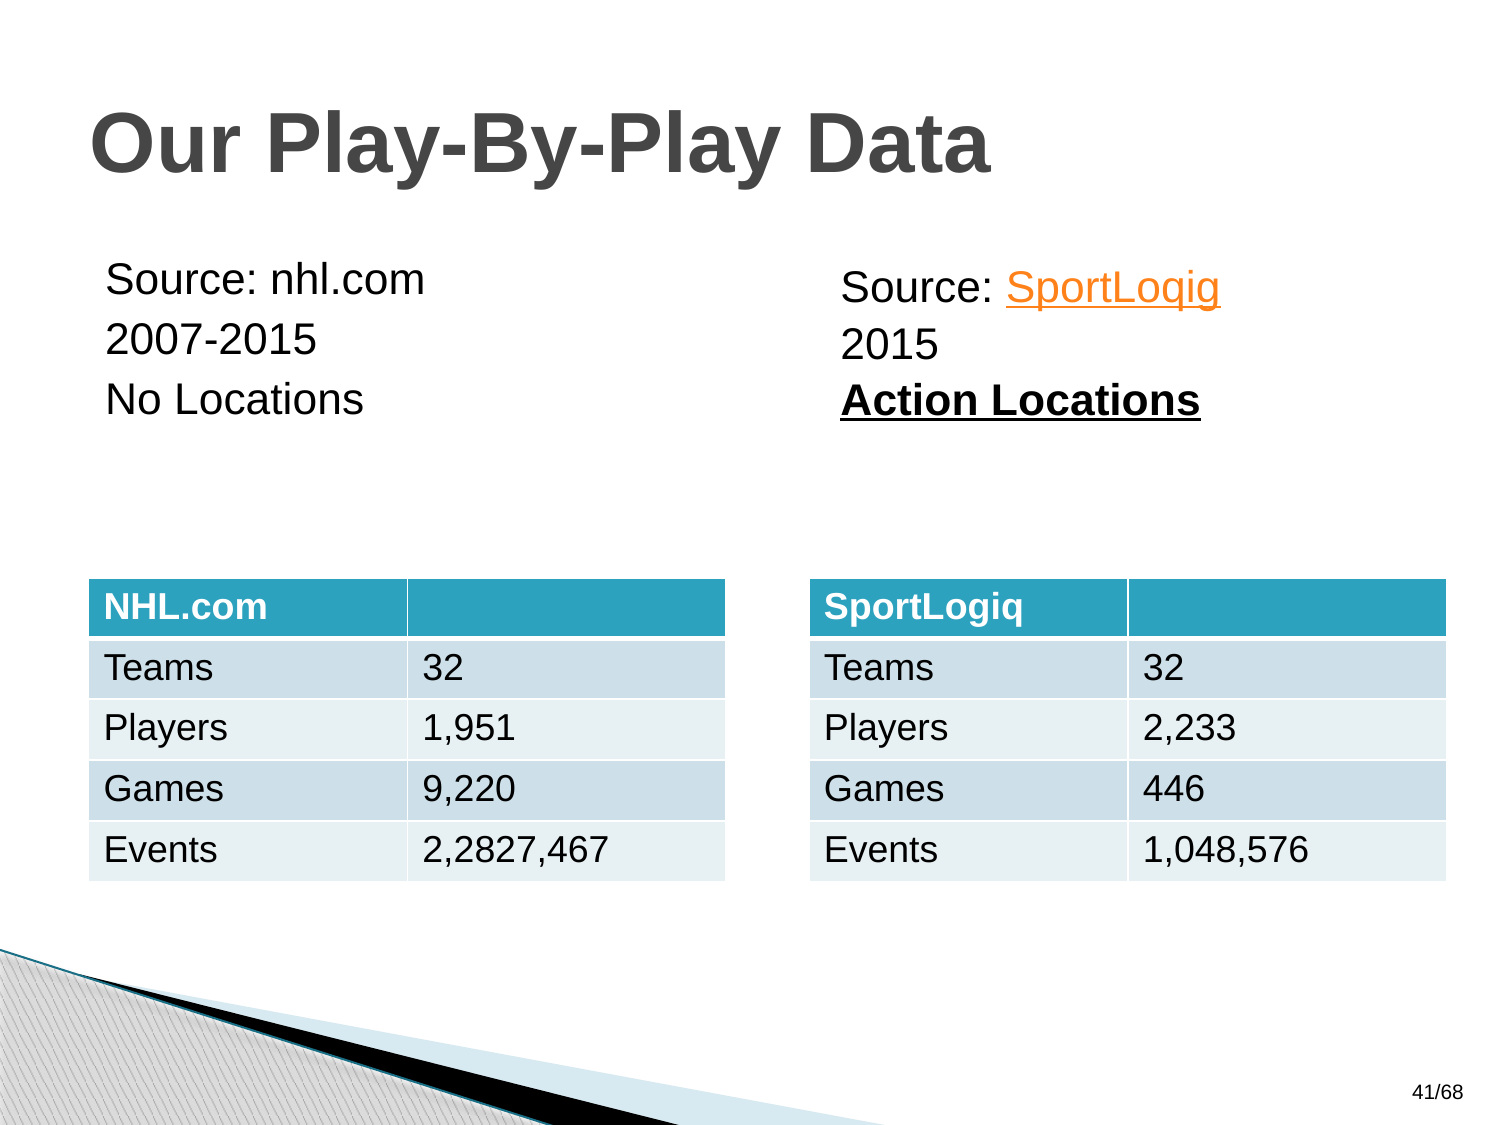

# Our Play-By-Play Data
Source: nhl.com
2007-2015
No Locations
Source: SportLoqig
2015
Action Locations
| NHL.com |  |
| --- | --- |
| Teams | 32 |
| Players | 1,951 |
| Games | 9,220 |
| Events | 2,2827,467 |
| SportLogiq |  |
| --- | --- |
| Teams | 32 |
| Players | 2,233 |
| Games | 446 |
| Events | 1,048,576 |
41/68